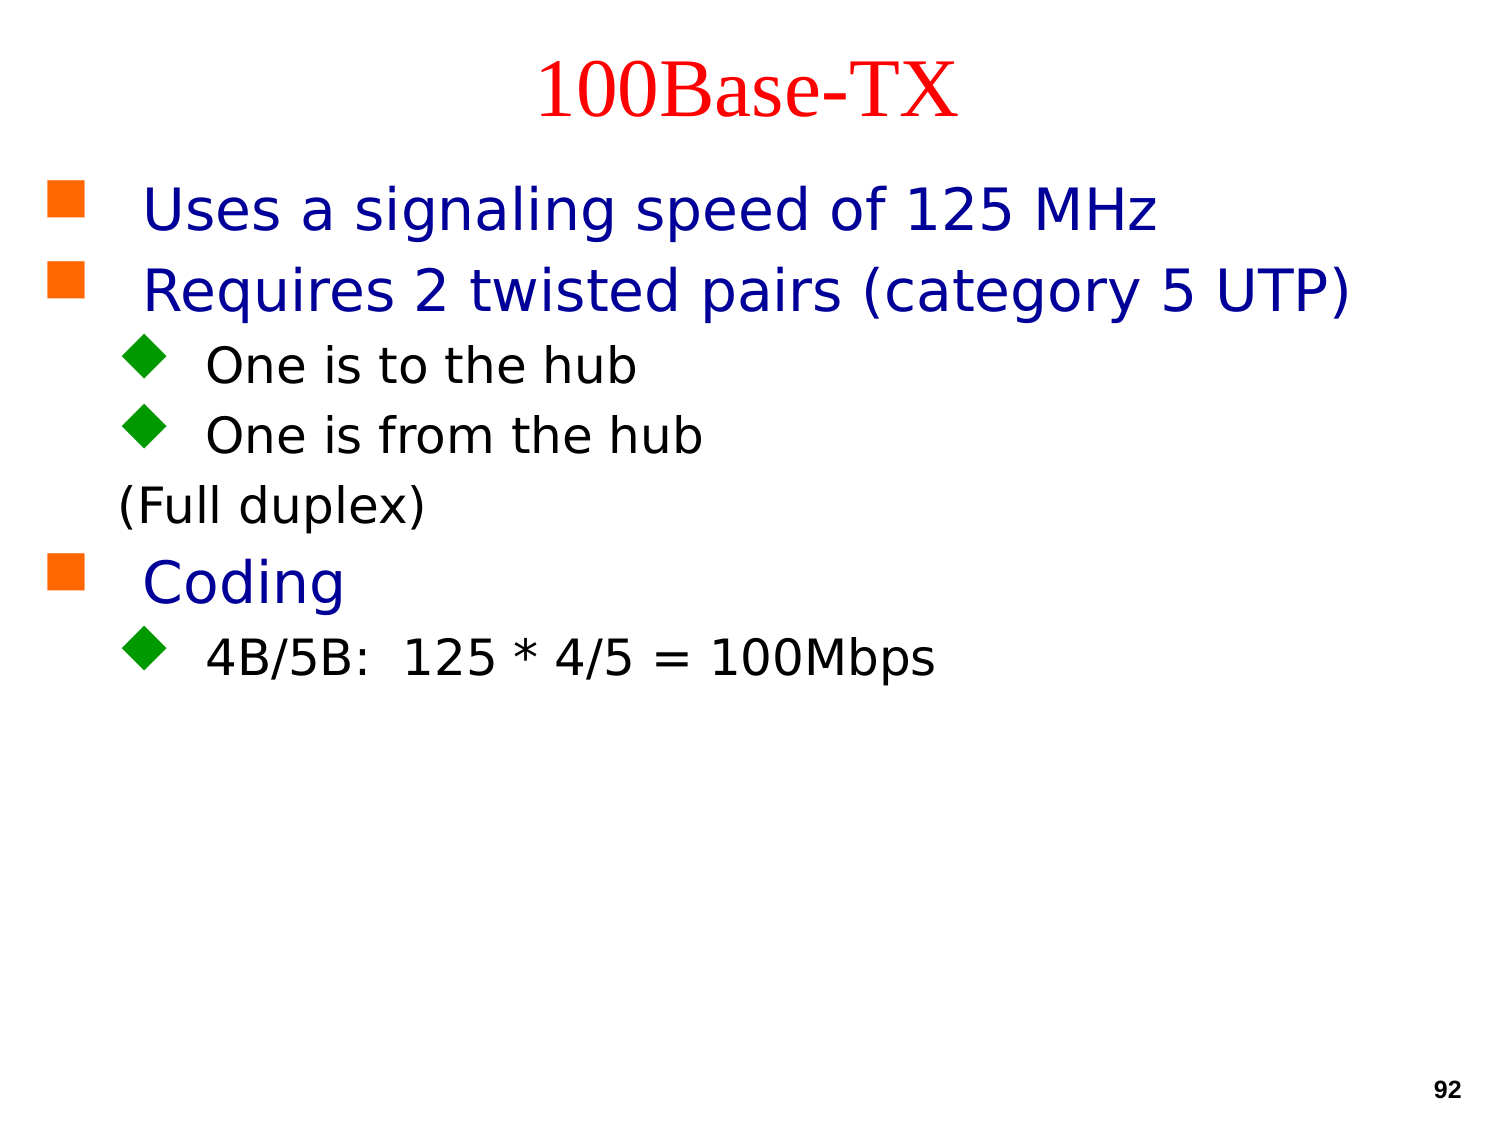

# 100Base-TX
Uses a signaling speed of 125 MHz
Requires 2 twisted pairs (category 5 UTP)
One is to the hub
One is from the hub
(Full duplex)
Coding
4B/5B:  125 * 4/5 = 100Mbps